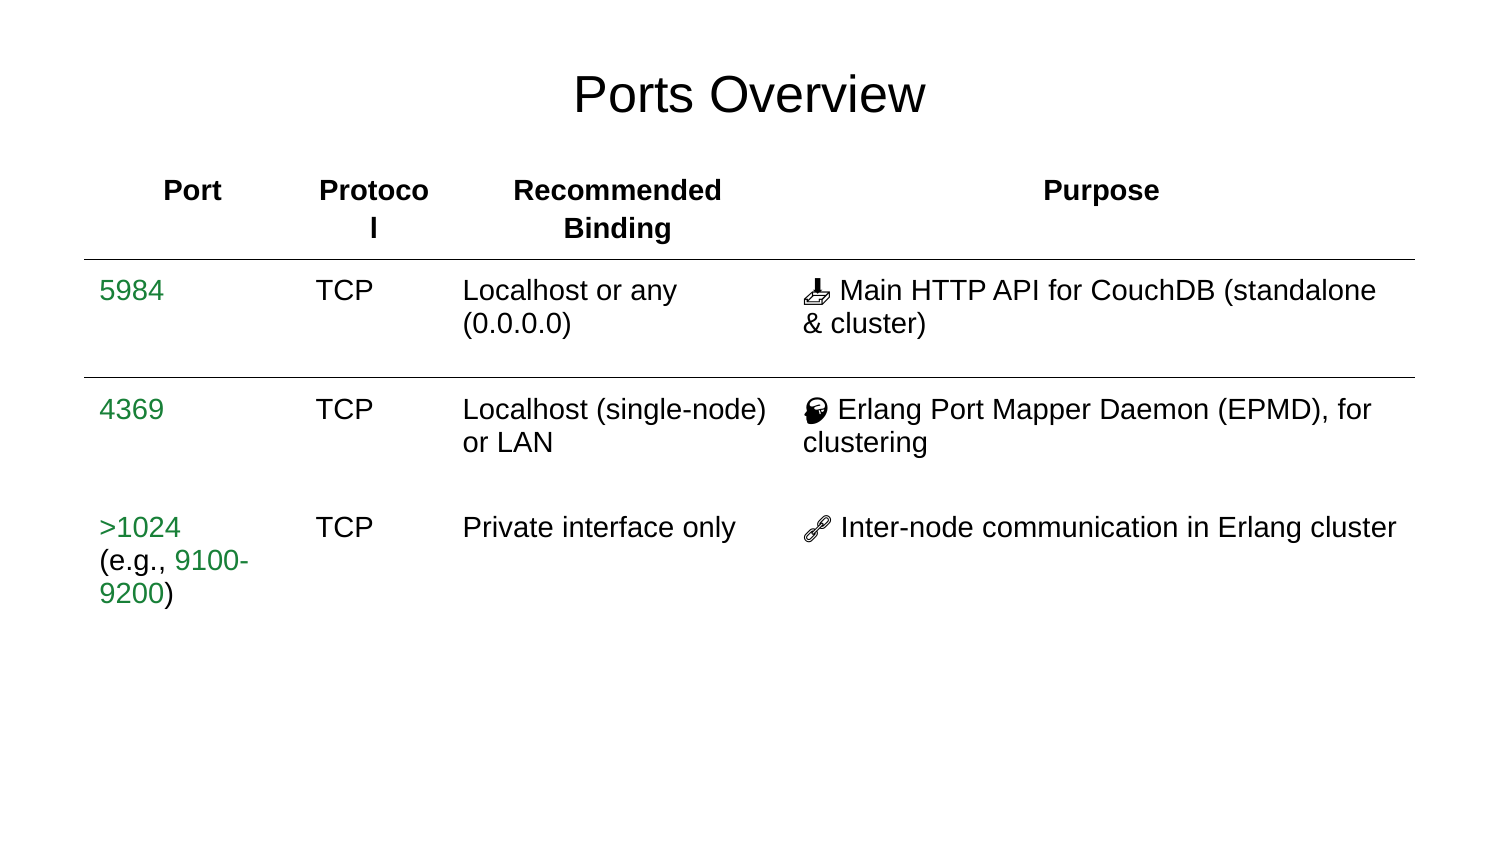

# Ports Overview
| Port | Protocol | Recommended Binding | Purpose |
| --- | --- | --- | --- |
| 5984 | TCP | Localhost or any (0.0.0.0) | 📥 Main HTTP API for CouchDB (standalone & cluster) |
| 4369 | TCP | Localhost (single-node) or LAN | 🧠 Erlang Port Mapper Daemon (EPMD), for clustering |
| >1024 (e.g., 9100-9200) | TCP | Private interface only | 🔗 Inter-node communication in Erlang cluster |